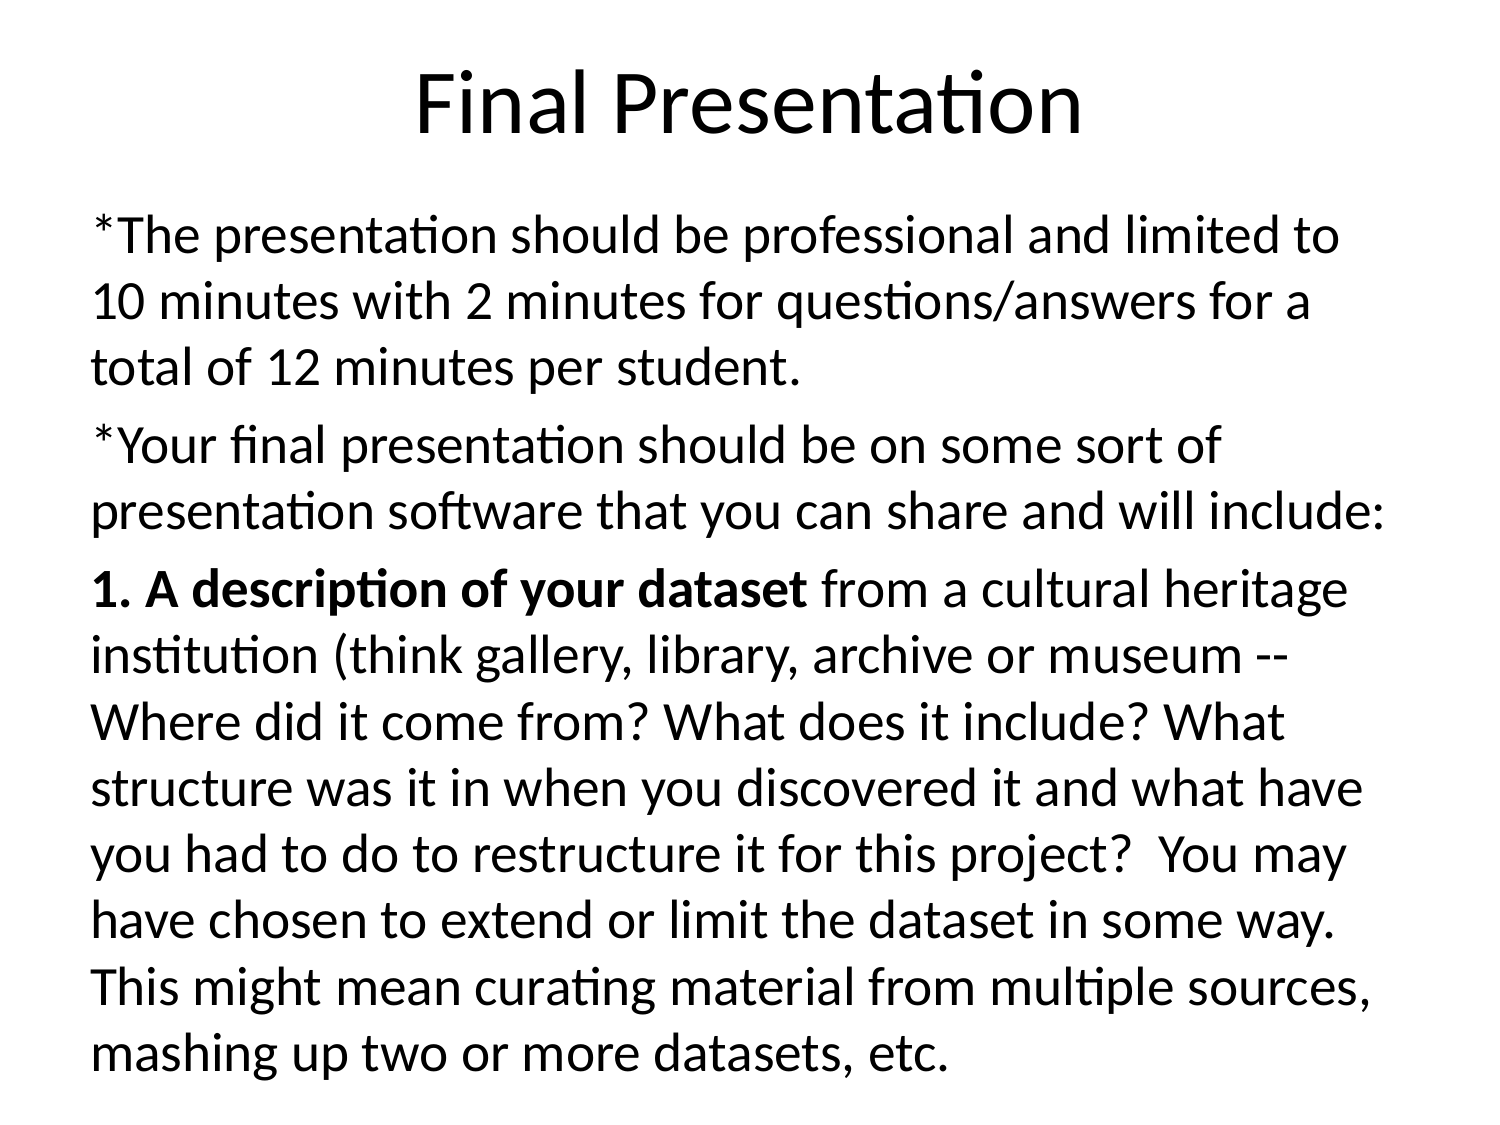

# Final Presentation
*The presentation should be professional and limited to 10 minutes with 2 minutes for questions/answers for a total of 12 minutes per student.
*Your final presentation should be on some sort of presentation software that you can share and will include:
1. A description of your dataset from a cultural heritage institution (think gallery, library, archive or museum -- Where did it come from? What does it include? What structure was it in when you discovered it and what have you had to do to restructure it for this project?  You may have chosen to extend or limit the dataset in some way. This might mean curating material from multiple sources, mashing up two or more datasets, etc.